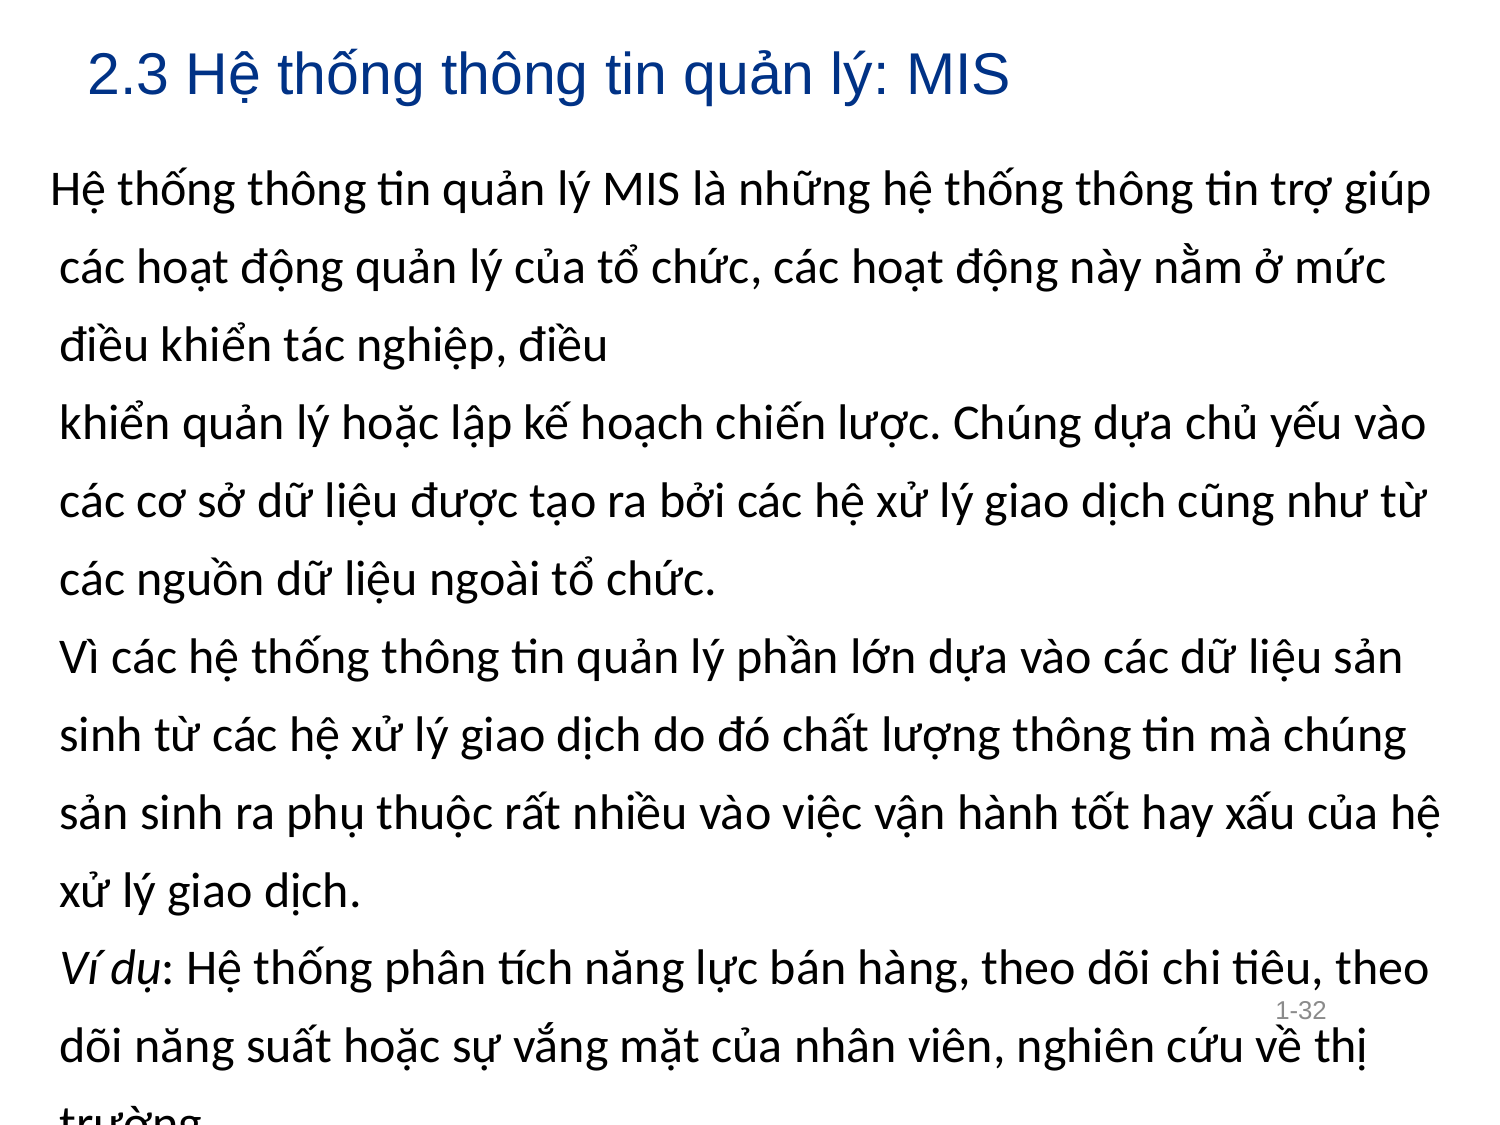

# 2.3 Hệ thống thông tin quản lý: MIS
Hệ thống thông tin quản lý MIS là những hệ thống thông tin trợ giúp các hoạt động quản lý của tổ chức, các hoạt động này nằm ở mức điều khiển tác nghiệp, điều
khiển quản lý hoặc lập kế hoạch chiến lược. Chúng dựa chủ yếu vào các cơ sở dữ liệu được tạo ra bởi các hệ xử lý giao dịch cũng như từ các nguồn dữ liệu ngoài tổ chức.
Vì các hệ thống thông tin quản lý phần lớn dựa vào các dữ liệu sản sinh từ các hệ xử lý giao dịch do đó chất lượng thông tin mà chúng sản sinh ra phụ thuộc rất nhiều vào việc vận hành tốt hay xấu của hệ xử lý giao dịch.
Ví dụ: Hệ thống phân tích năng lực bán hàng, theo dõi chi tiêu, theo dõi năng suất hoặc sự vắng mặt của nhân viên, nghiên cứu về thị trường ...
1-32